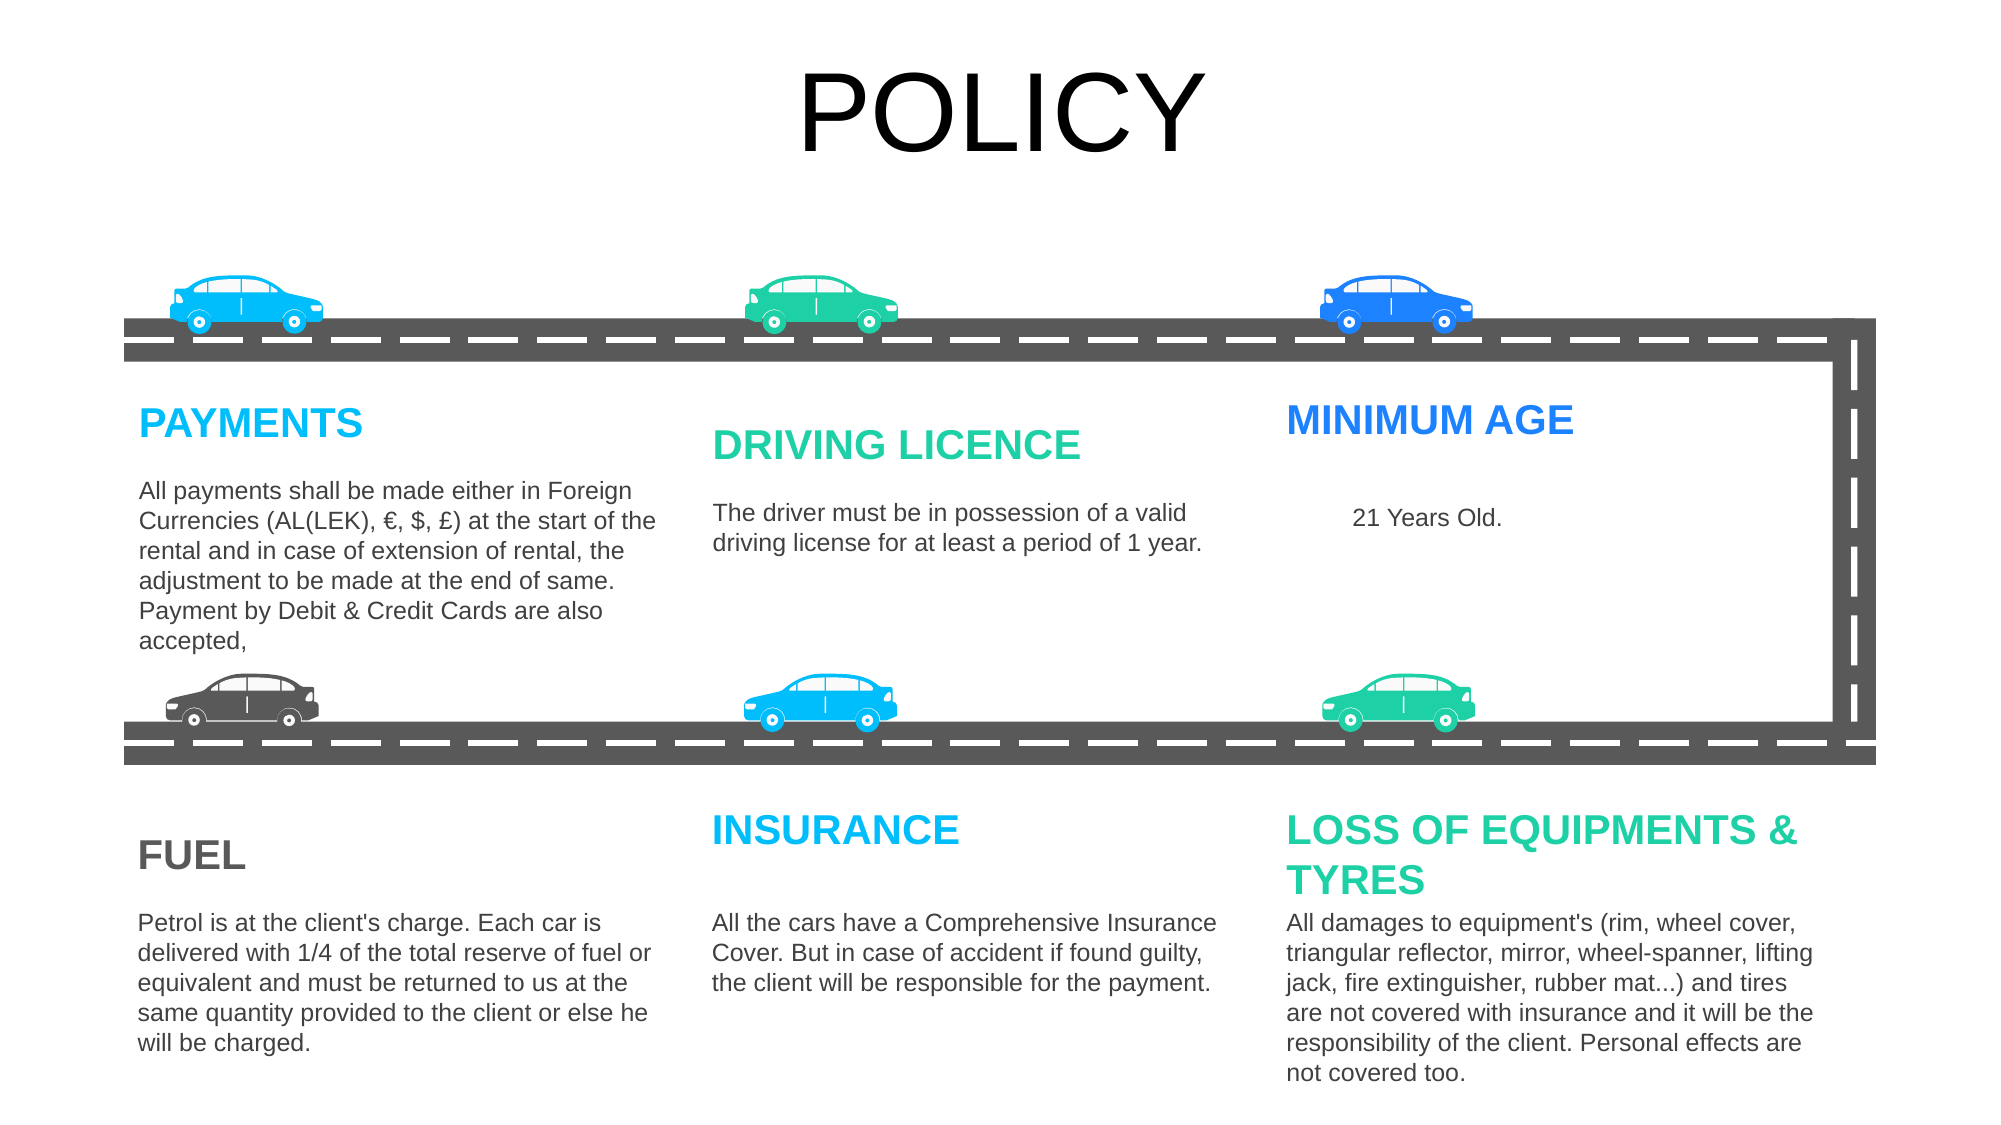

POLICY

DRIVING LICENCE
The driver must be in possession of a valid driving license for at least a period of 1 year.

MINIMUM AGE

21 Years Old.
PAYMENTS
All payments shall be made either in Foreign Currencies (AL(LEK), €, $, £) at the start of the rental and in case of extension of rental, the adjustment to be made at the end of same.
Payment by Debit & Credit Cards are also accepted,

LOSS OF EQUIPMENTS & TYRES
All damages to equipment's (rim, wheel cover, triangular reflector, mirror, wheel-spanner, lifting jack, fire extinguisher, rubber mat...) and tires are not covered with insurance and it will be the responsibility of the client. Personal effects are not covered too.
INSURANCE

All the cars have a Comprehensive Insurance Cover. But in case of accident if found guilty, the client will be responsible for the payment.
FUEL
Petrol is at the client's charge. Each car is delivered with 1/4 of the total reserve of fuel or equivalent and must be returned to us at the same quantity provided to the client or else he will be charged.